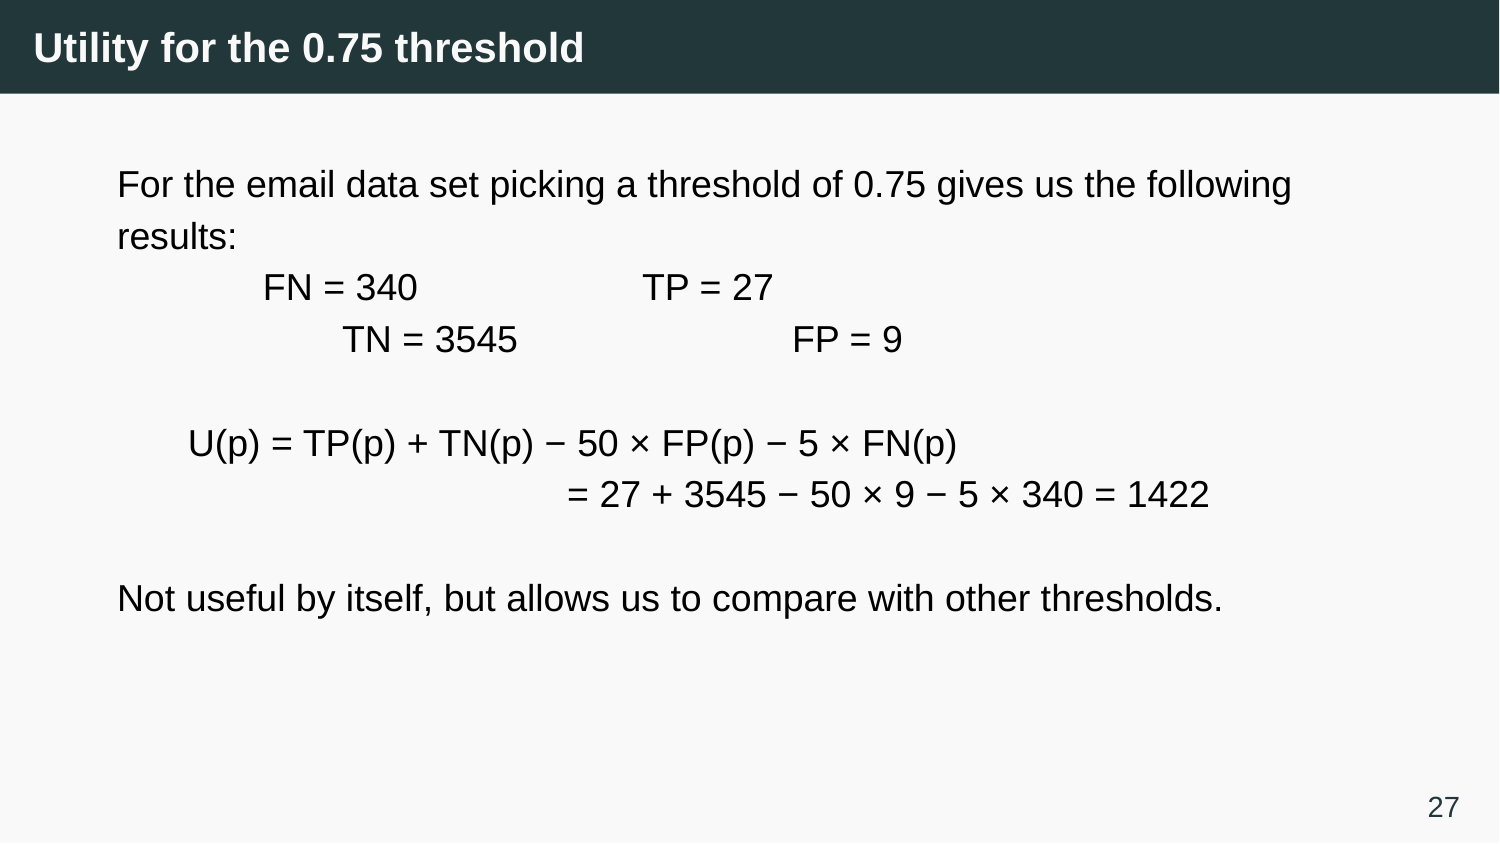

# Utility for the 0.75 threshold

For the email data set picking a threshold of 0.75 gives us the following results:
FN = 340		TP = 27
	TN = 3545		FP = 9

U(p) = TP(p) + TN(p) − 50 × FP(p) − 5 × FN(p)
			= 27 + 3545 − 50 × 9 − 5 × 340 = 1422

Not useful by itself, but allows us to compare with other thresholds.
27